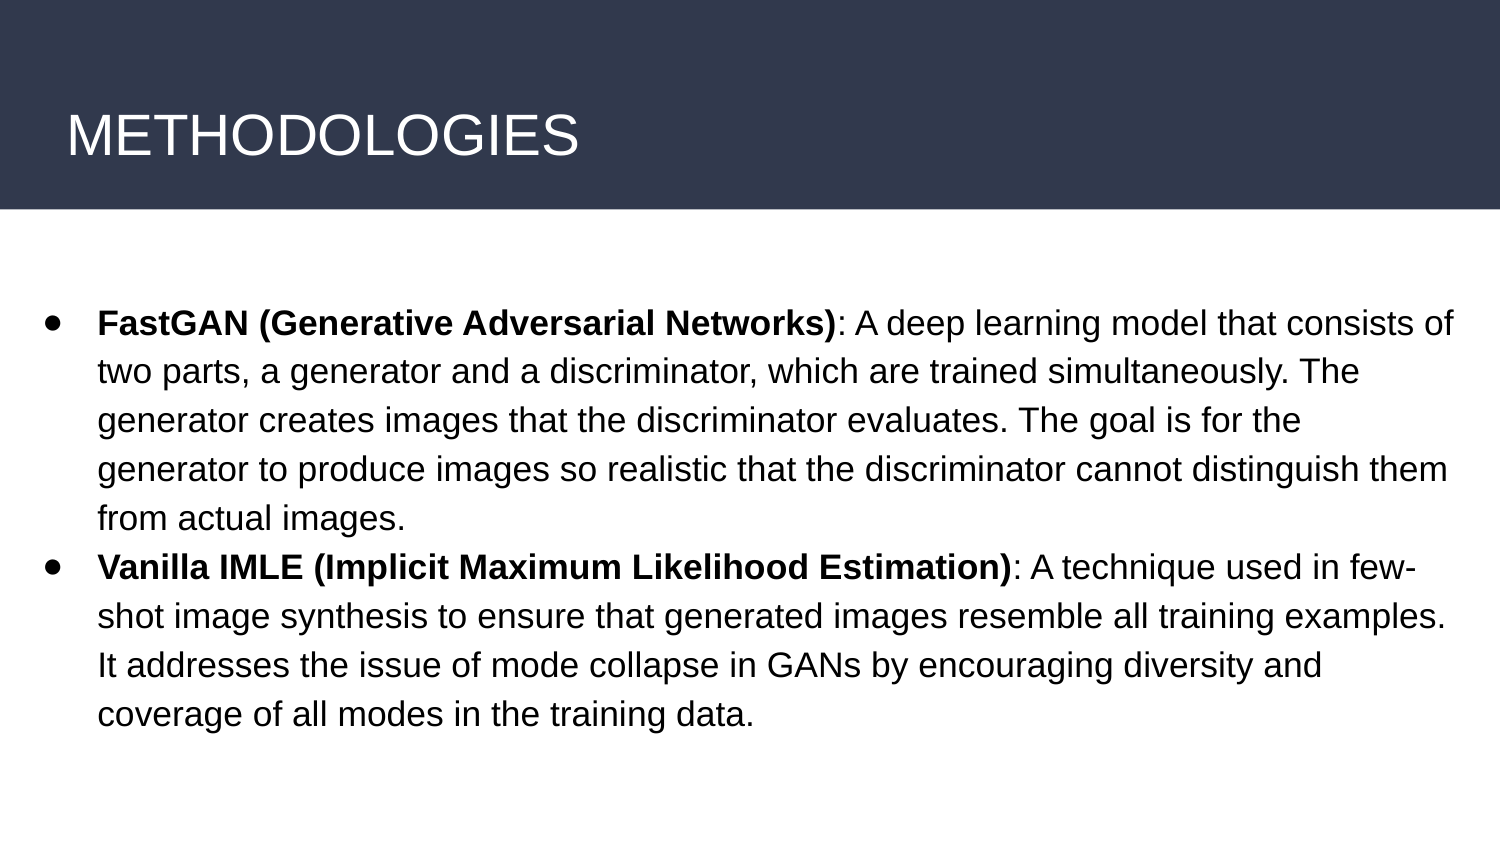

# METHODOLOGIES

FastGAN (Generative Adversarial Networks): A deep learning model that consists of two parts, a generator and a discriminator, which are trained simultaneously. The generator creates images that the discriminator evaluates. The goal is for the generator to produce images so realistic that the discriminator cannot distinguish them from actual images.
Vanilla IMLE (Implicit Maximum Likelihood Estimation): A technique used in few-shot image synthesis to ensure that generated images resemble all training examples. It addresses the issue of mode collapse in GANs by encouraging diversity and coverage of all modes in the training data.